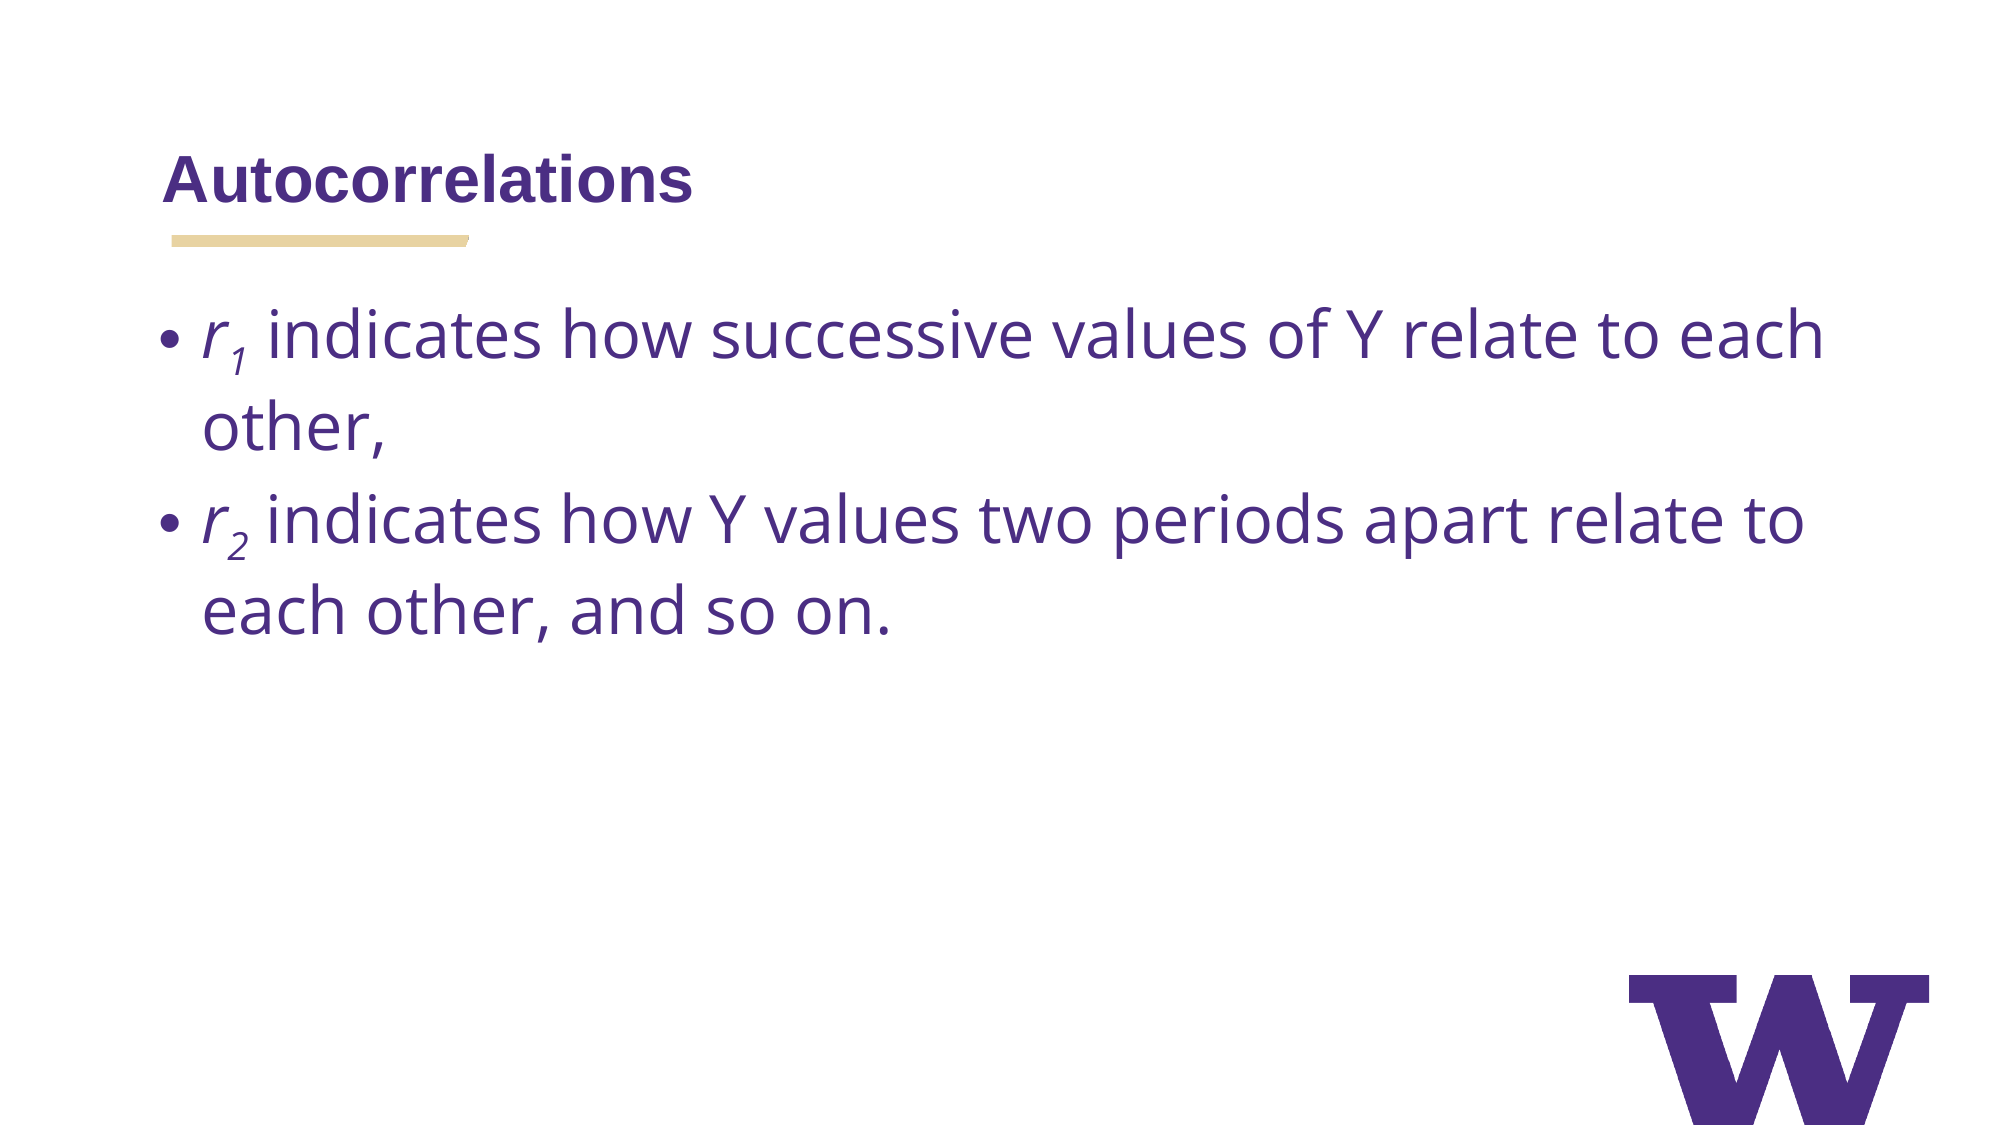

# Autocorrelations
r1 indicates how successive values of Y relate to each other,
r2 indicates how Y values two periods apart relate to each other, and so on.